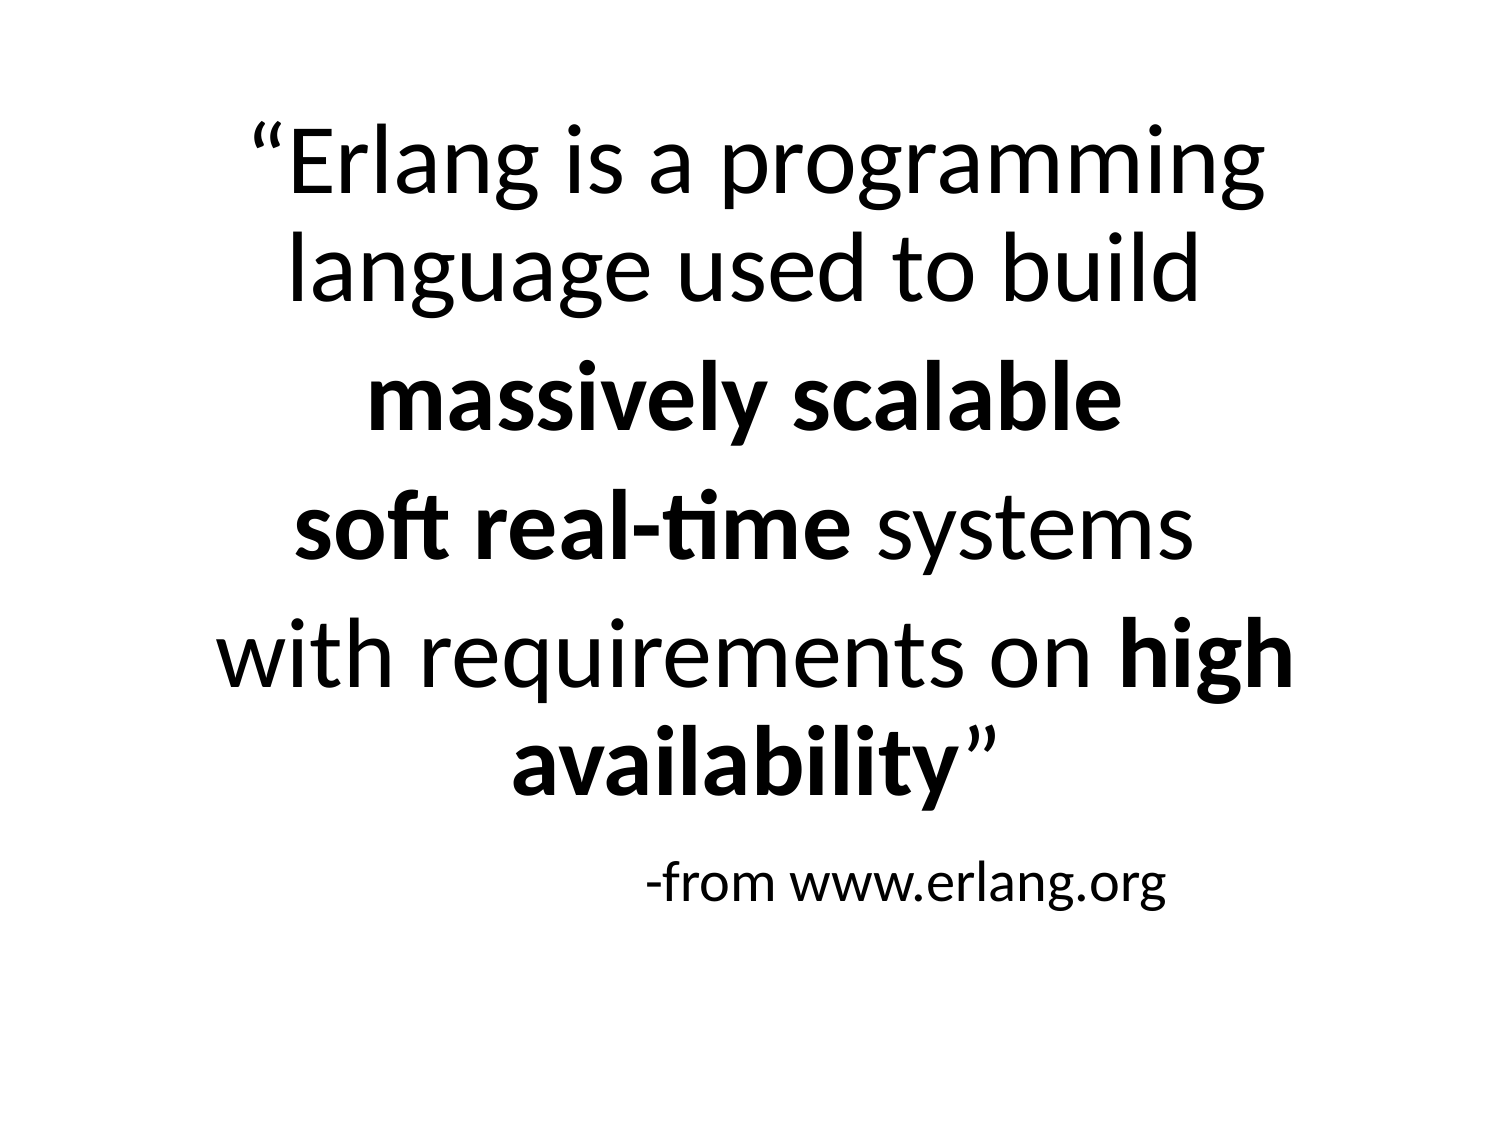

“Erlang is a programming language used to build
massively scalable
soft real-time systems
with requirements on high availability”
		-from www.erlang.org